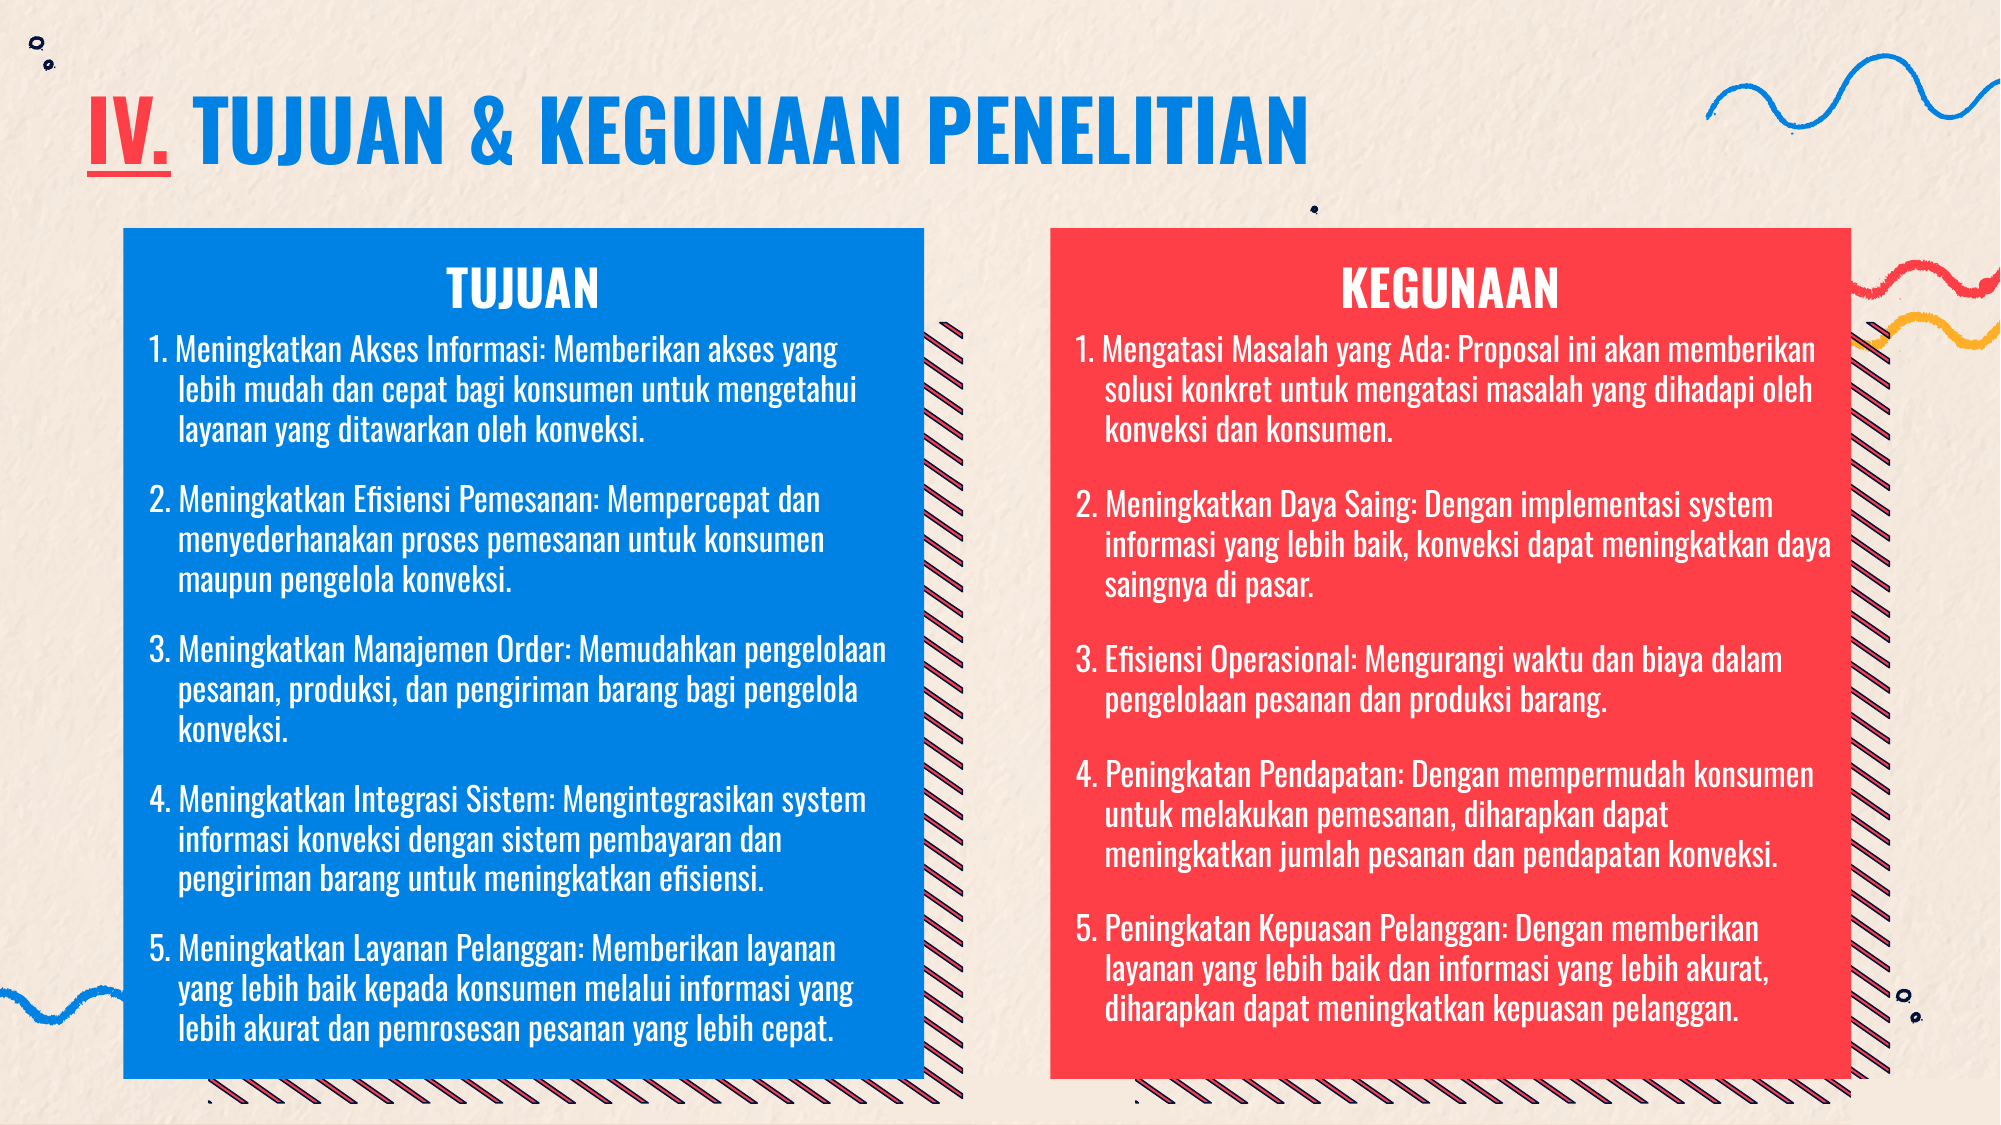

IV. TUJUAN & KEGUNAAN PENELITIAN

TUJUAN
KEGUNAAN
1. Meningkatkan Akses Informasi: Memberikan akses yang
lebih mudah dan cepat bagi konsumen untuk mengetahui layanan yang ditawarkan oleh konveksi.

2. Meningkatkan Efisiensi Pemesanan: Mempercepat dan
menyederhanakan proses pemesanan untuk konsumen maupun pengelola konveksi.

3. Meningkatkan Manajemen Order: Memudahkan pengelolaan
pesanan, produksi, dan pengiriman barang bagi pengelola konveksi.

4. Meningkatkan Integrasi Sistem: Mengintegrasikan system
informasi konveksi dengan sistem pembayaran dan pengiriman barang untuk meningkatkan efisiensi.

5. Meningkatkan Layanan Pelanggan: Memberikan layanan
yang lebih baik kepada konsumen melalui informasi yang lebih akurat dan pemrosesan pesanan yang lebih cepat.

1. Mengatasi Masalah yang Ada: Proposal ini akan memberikan
solusi konkret untuk mengatasi masalah yang dihadapi oleh konveksi dan konsumen.

2. Meningkatkan Daya Saing: Dengan implementasi system
informasi yang lebih baik, konveksi dapat meningkatkan daya saingnya di pasar.

3. Efisiensi Operasional: Mengurangi waktu dan biaya dalam
pengelolaan pesanan dan produksi barang.

4. Peningkatan Pendapatan: Dengan mempermudah konsumen
untuk melakukan pemesanan, diharapkan dapat meningkatkan jumlah pesanan dan pendapatan konveksi.

5. Peningkatan Kepuasan Pelanggan: Dengan memberikan
layanan yang lebih baik dan informasi yang lebih akurat, diharapkan dapat meningkatkan kepuasan pelanggan.